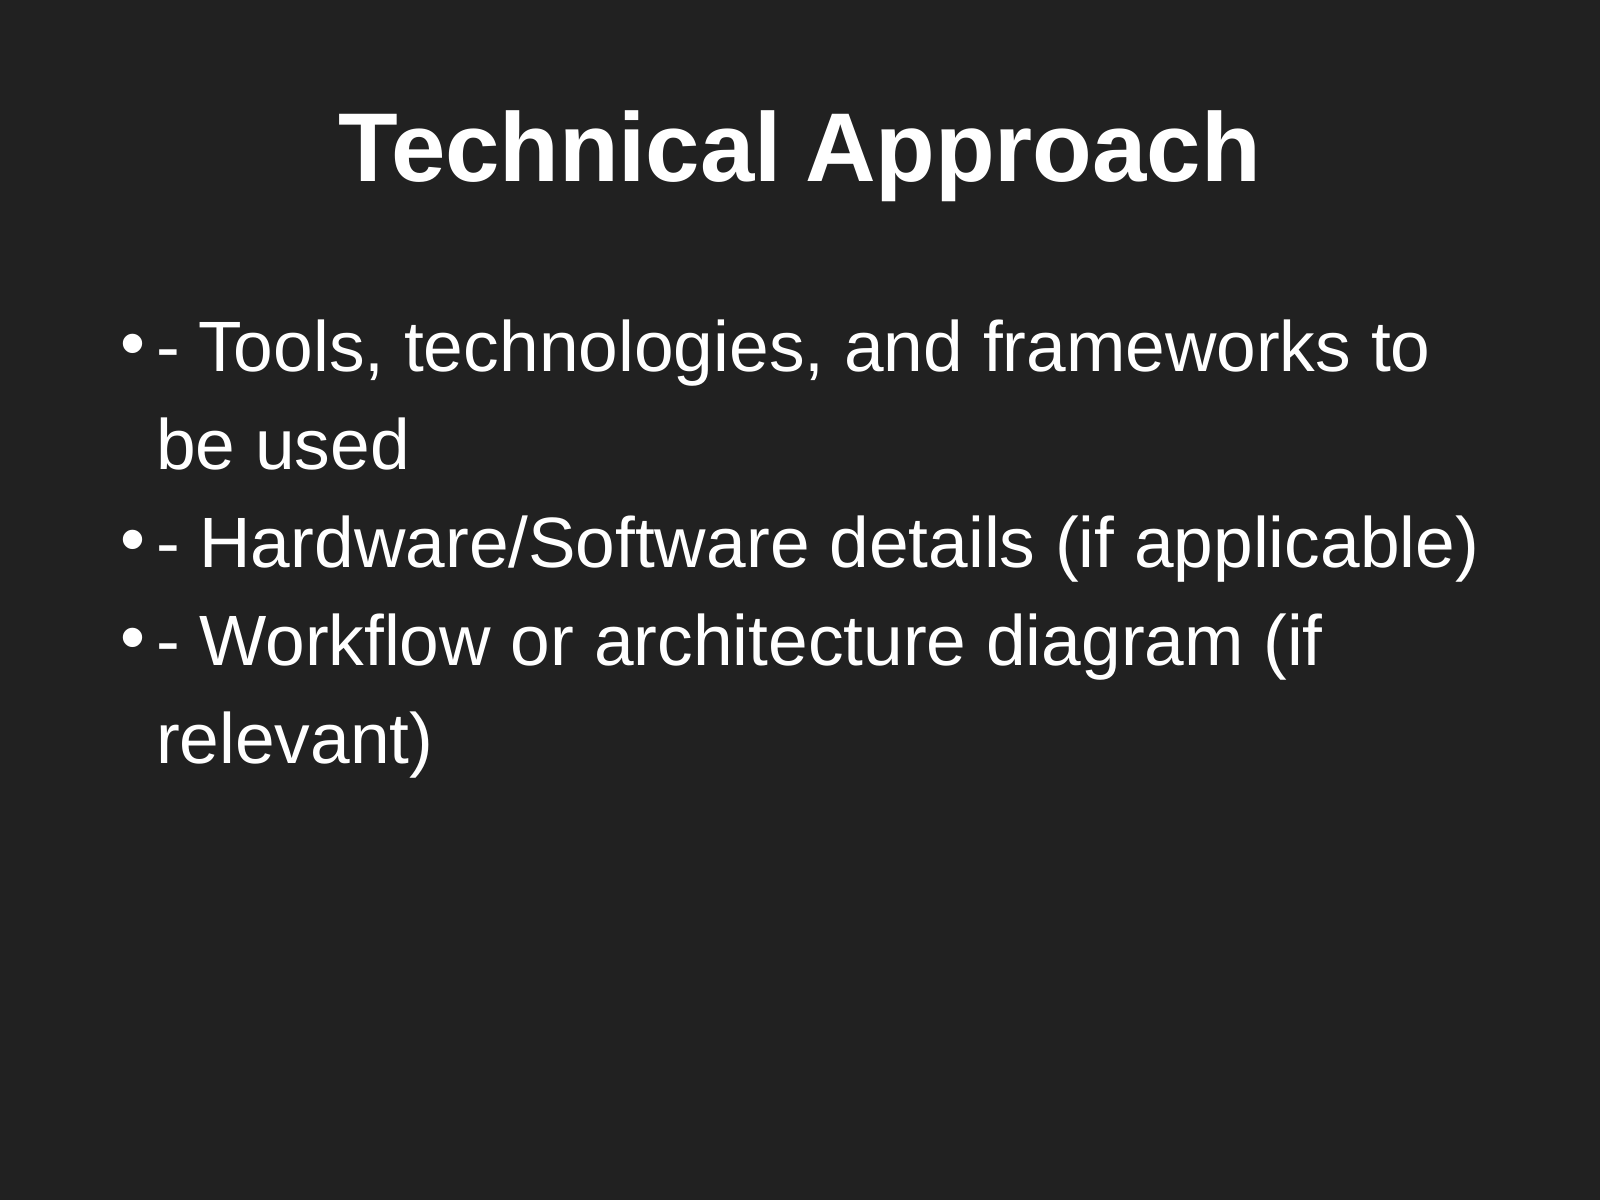

Technical Approach
- Tools, technologies, and frameworks to be used
- Hardware/Software details (if applicable)
- Workflow or architecture diagram (if relevant)